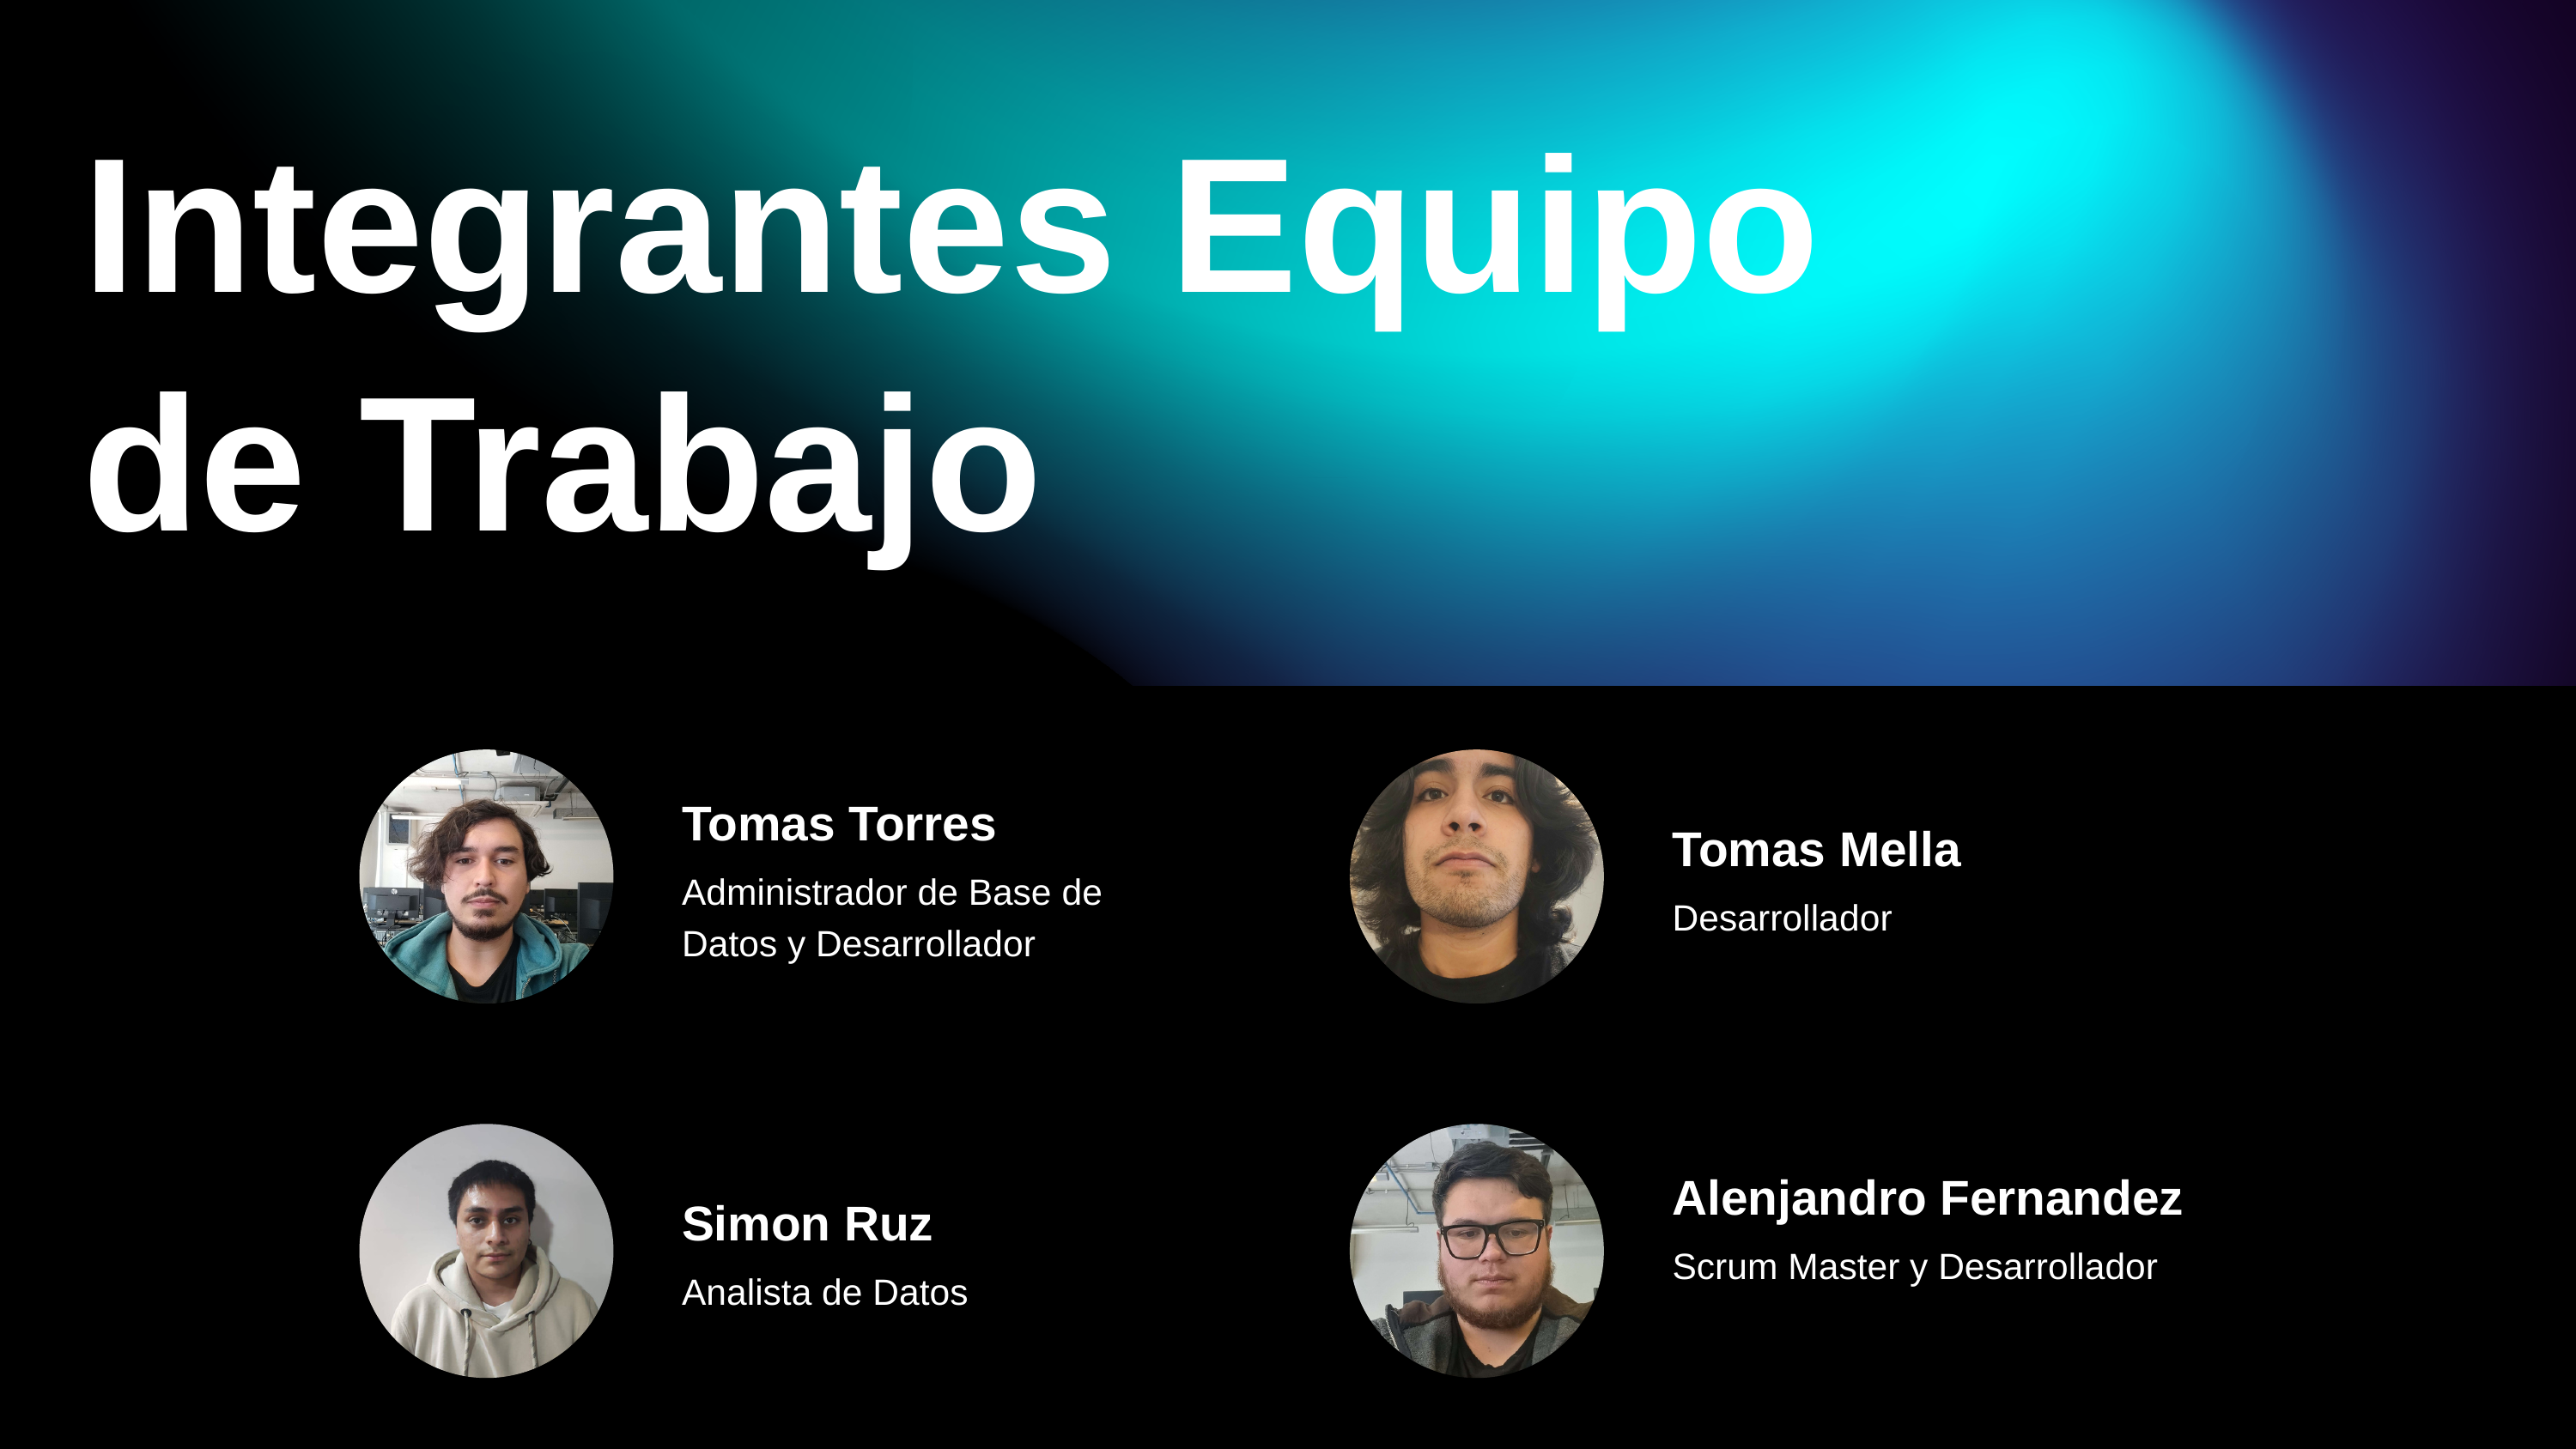

Integrantes Equipo de Trabajo

Tomas Torres
Administrador de Base de Datos y Desarrollador

Tomas Mella
Desarrollador

Simon Ruz
Analista de Datos

Alenjandro Fernandez
Scrum Master y Desarrollador